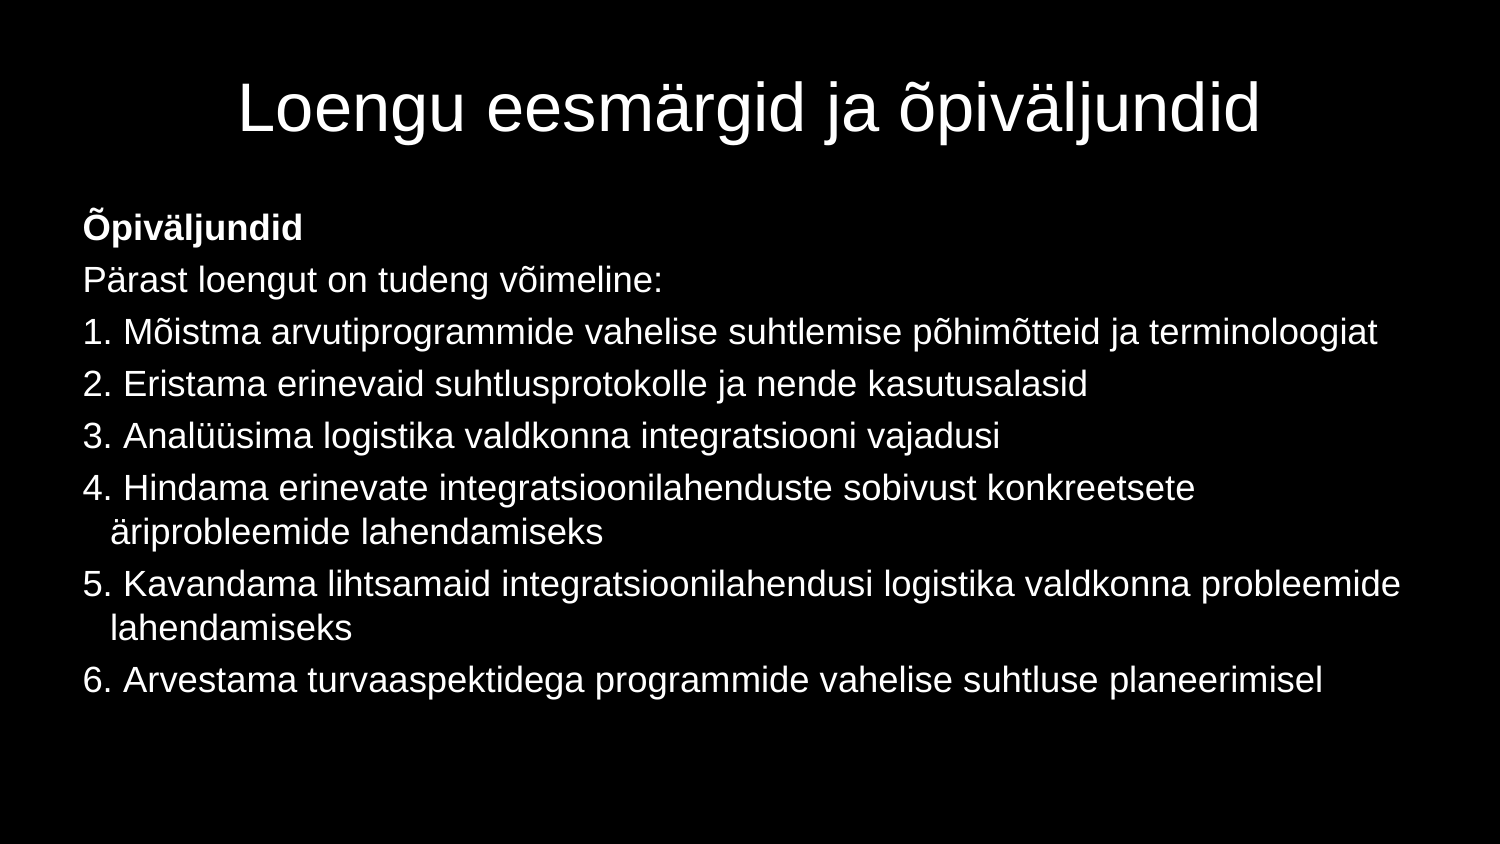

# Loengu eesmärgid ja õpiväljundid
Õpiväljundid
Pärast loengut on tudeng võimeline:
 Mõistma arvutiprogrammide vahelise suhtlemise põhimõtteid ja terminoloogiat
 Eristama erinevaid suhtlusprotokolle ja nende kasutusalasid
 Analüüsima logistika valdkonna integratsiooni vajadusi
 Hindama erinevate integratsioonilahenduste sobivust konkreetsete äriprobleemide lahendamiseks
 Kavandama lihtsamaid integratsioonilahendusi logistika valdkonna probleemide lahendamiseks
 Arvestama turvaaspektidega programmide vahelise suhtluse planeerimisel